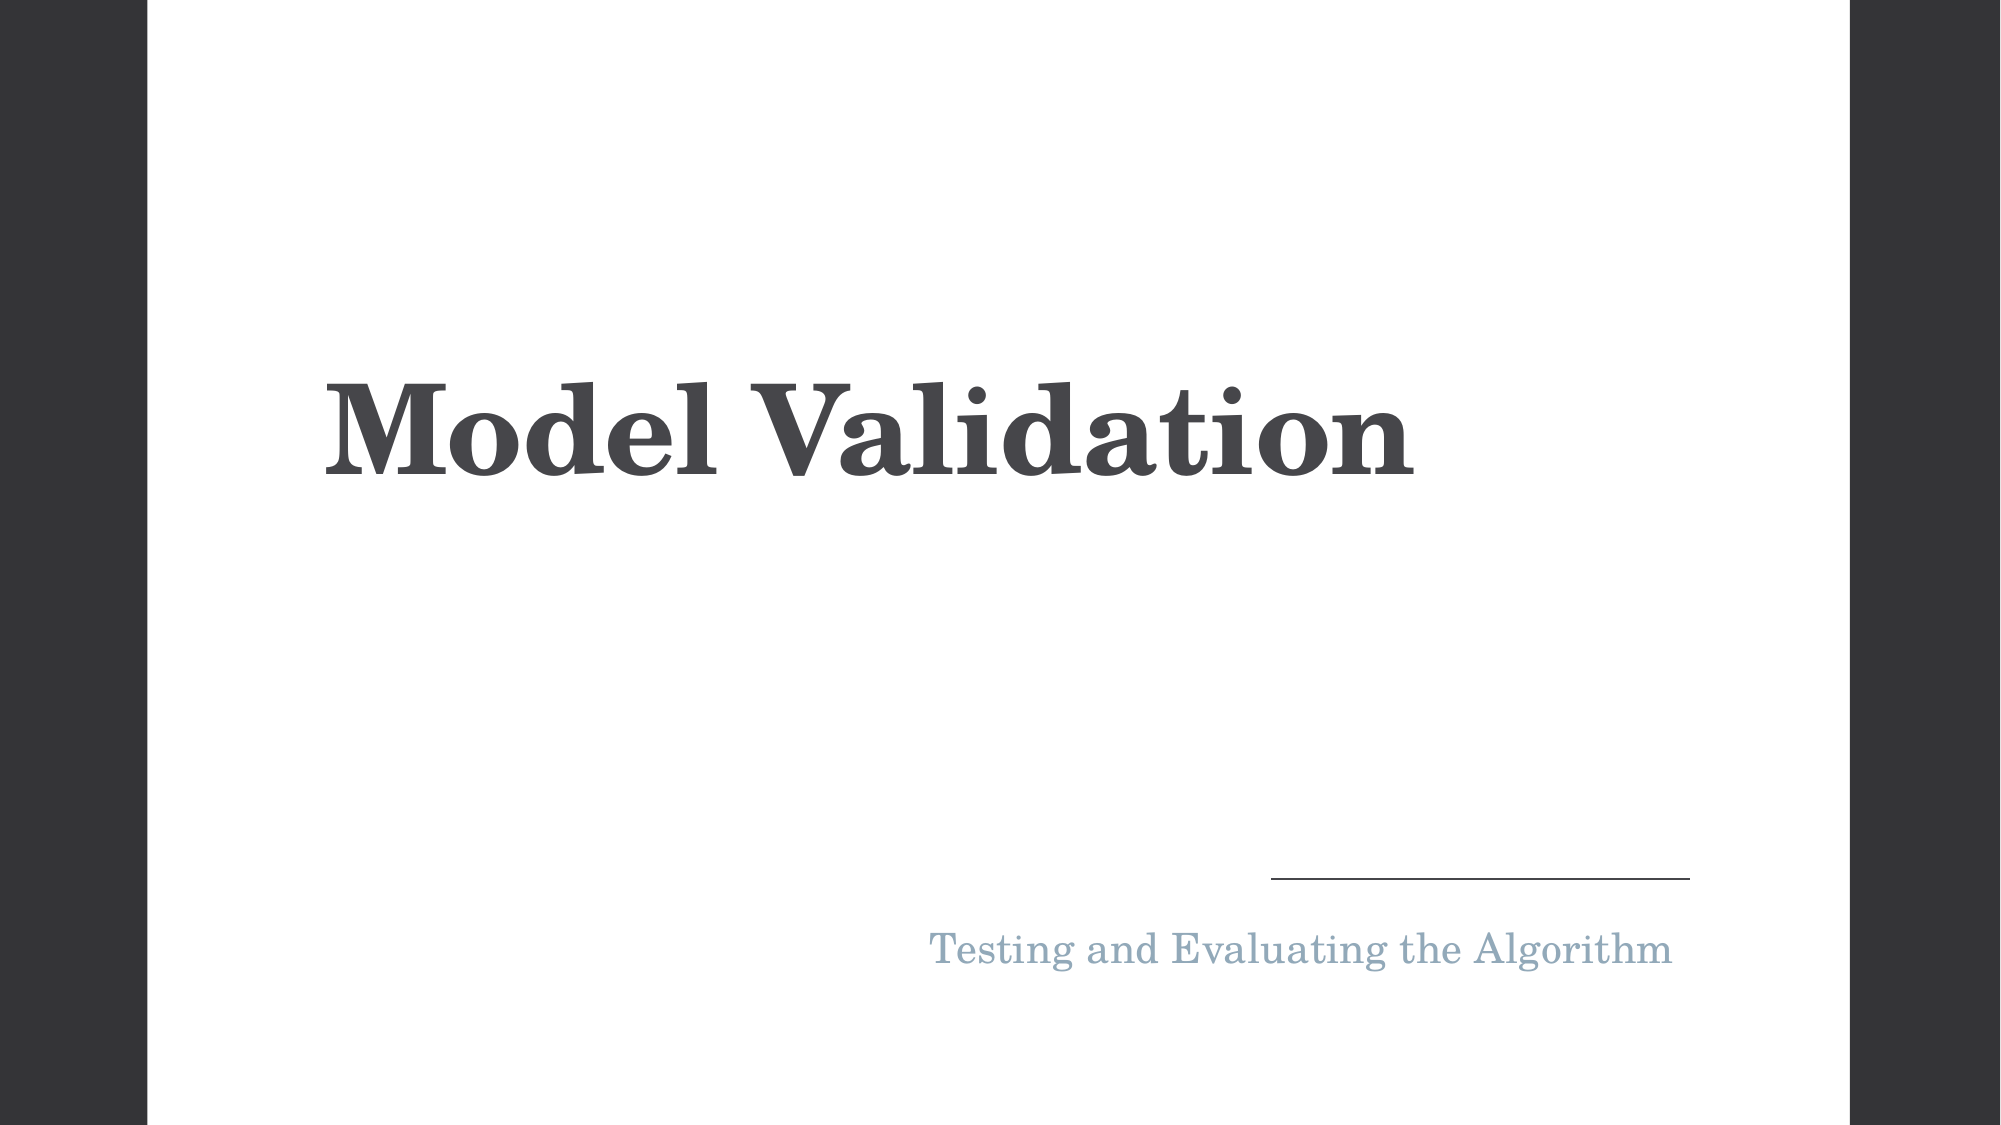

# Model Validation
Testing and Evaluating the Algorithm